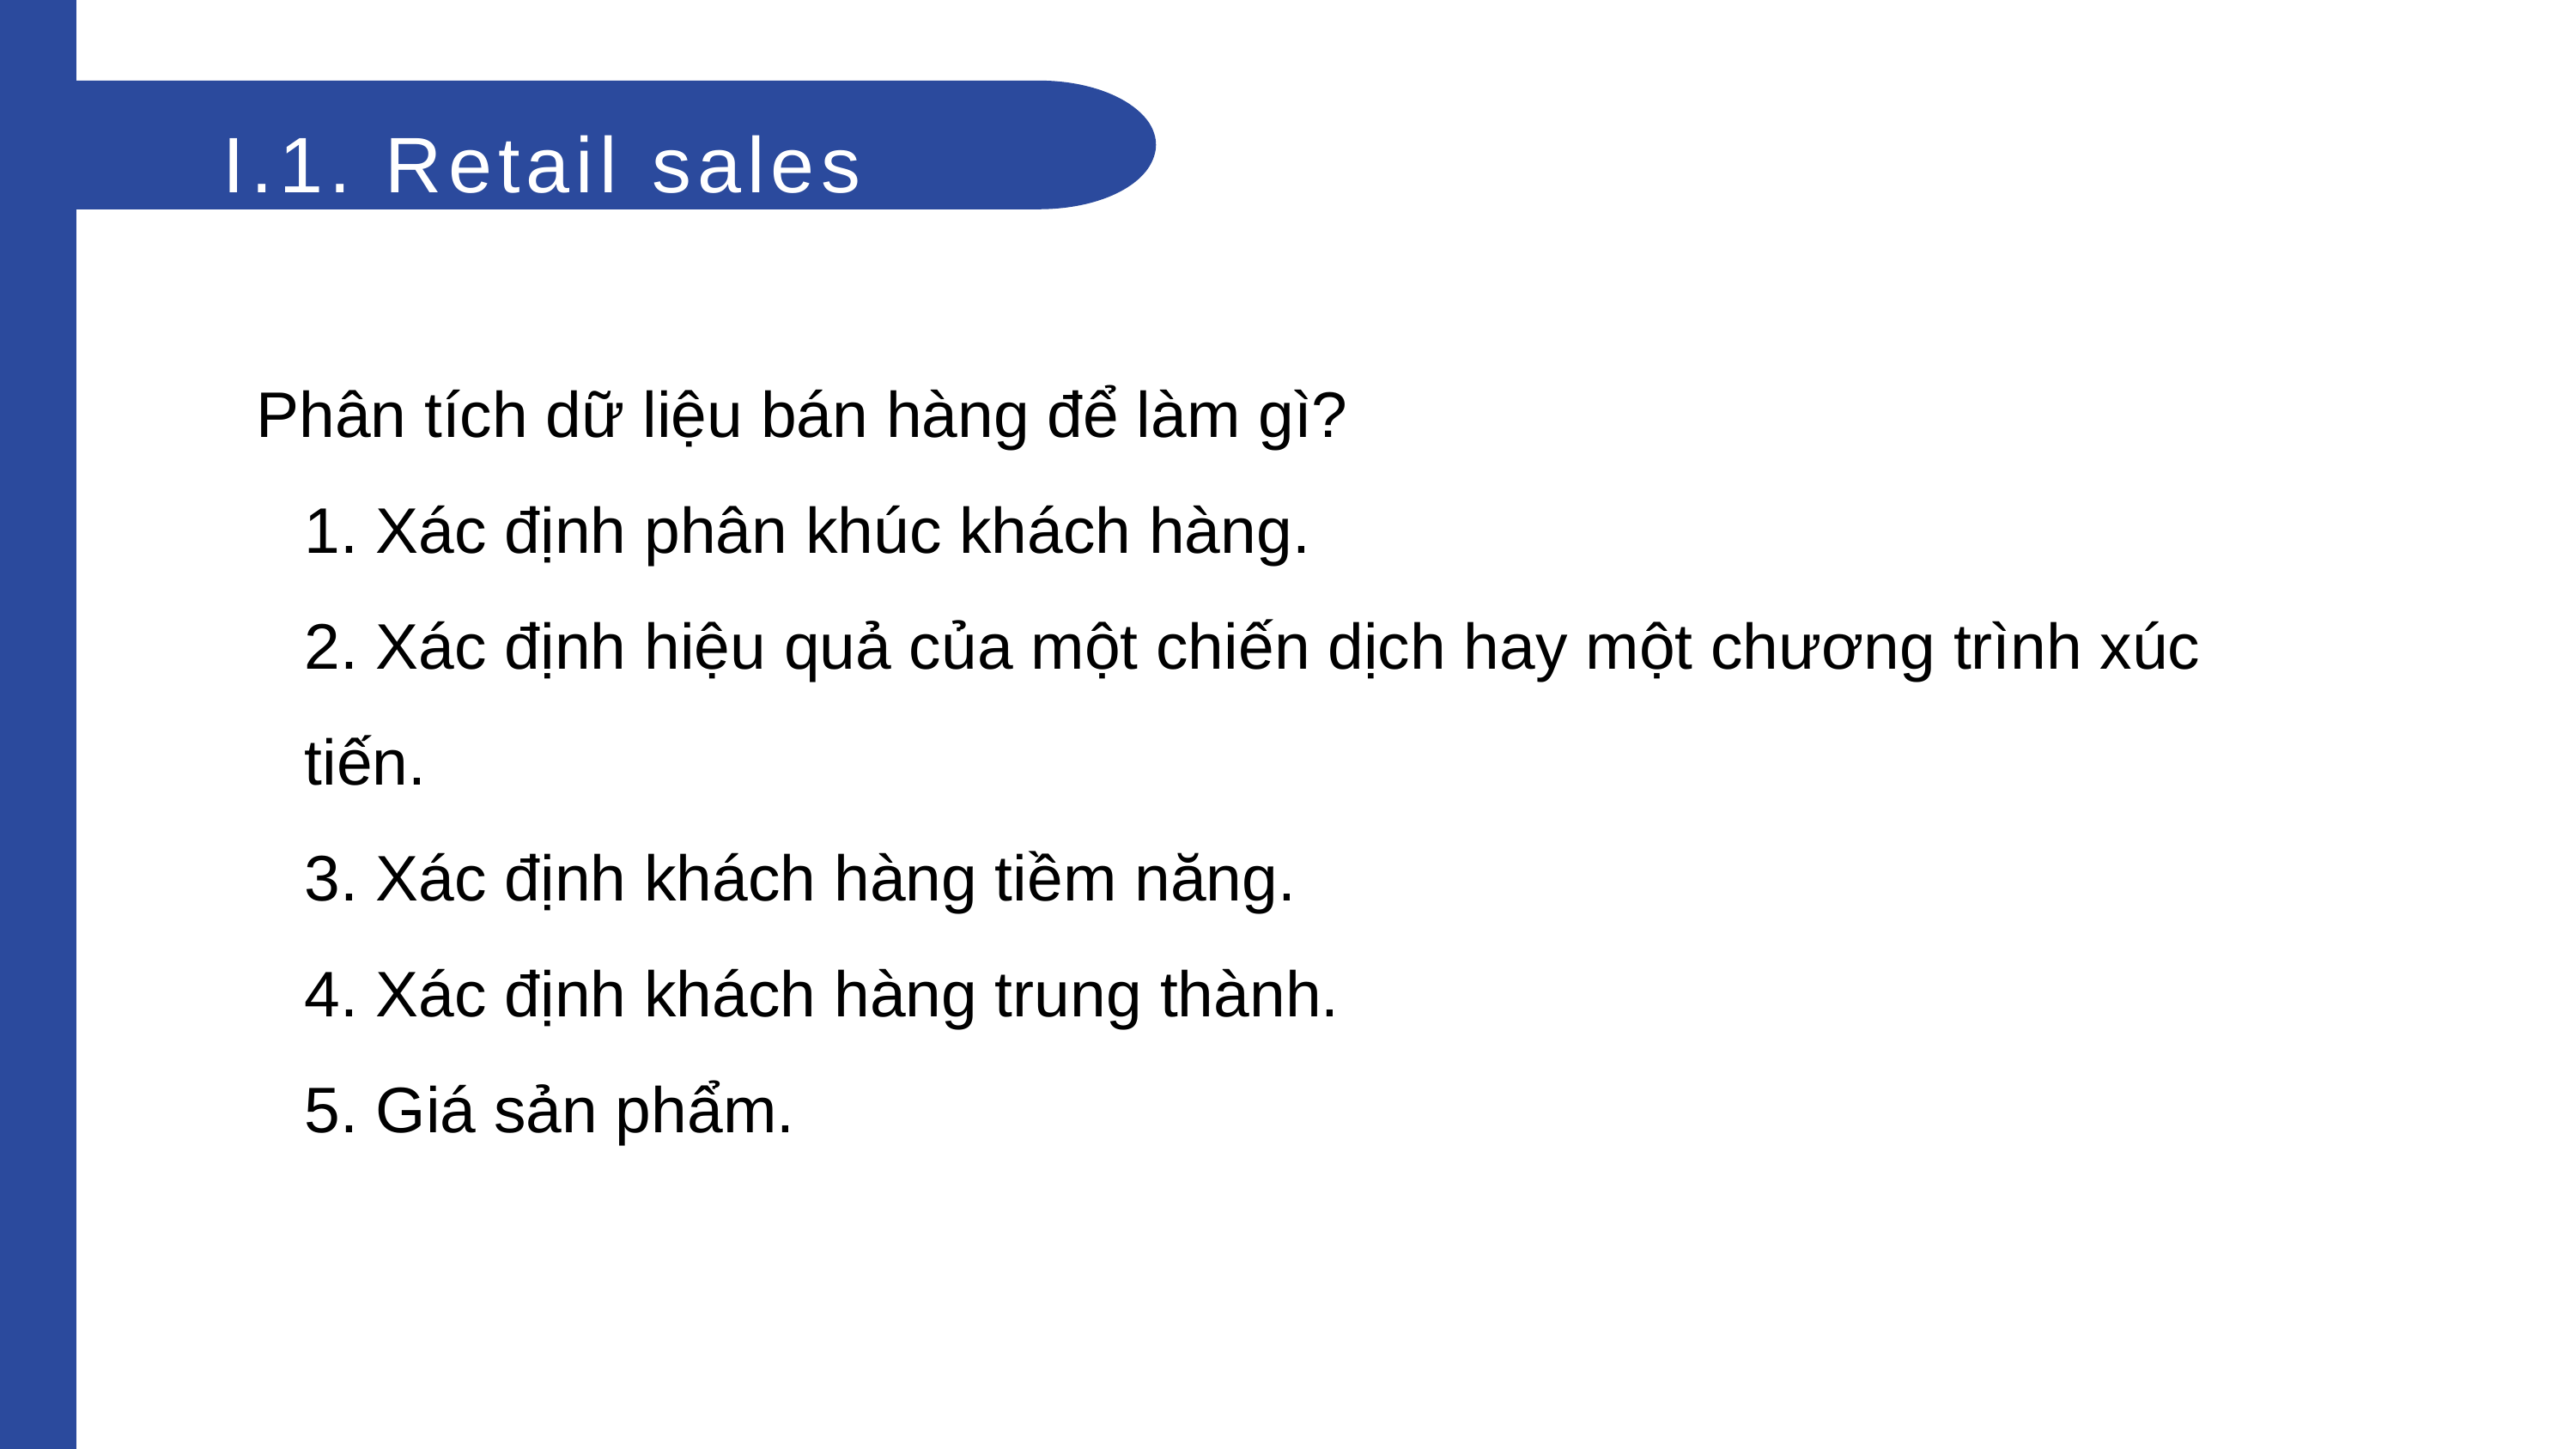

I.1. Retail sales
Phân tích dữ liệu bán hàng để làm gì?
1. Xác định phân khúc khách hàng.
2. Xác định hiệu quả của một chiến dịch hay một chương trình xúc tiến.
3. Xác định khách hàng tiềm năng.
4. Xác định khách hàng trung thành.
5. Giá sản phẩm.